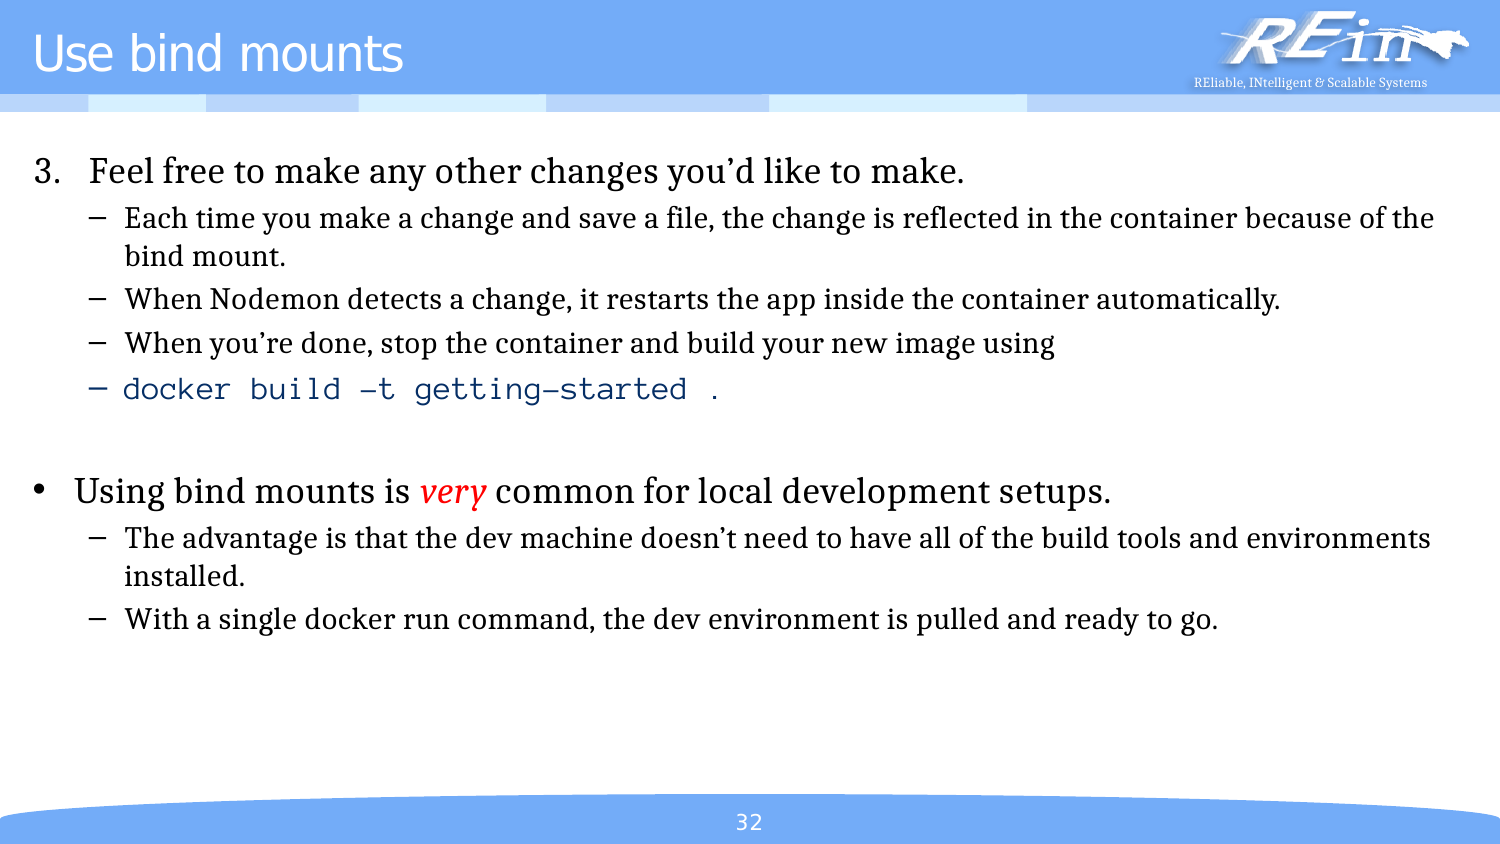

# Use bind mounts
Feel free to make any other changes you’d like to make.
Each time you make a change and save a file, the change is reflected in the container because of the bind mount.
When Nodemon detects a change, it restarts the app inside the container automatically.
When you’re done, stop the container and build your new image using
docker build -t getting-started .

Using bind mounts is very common for local development setups.
The advantage is that the dev machine doesn’t need to have all of the build tools and environments installed.
With a single docker run command, the dev environment is pulled and ready to go.
32